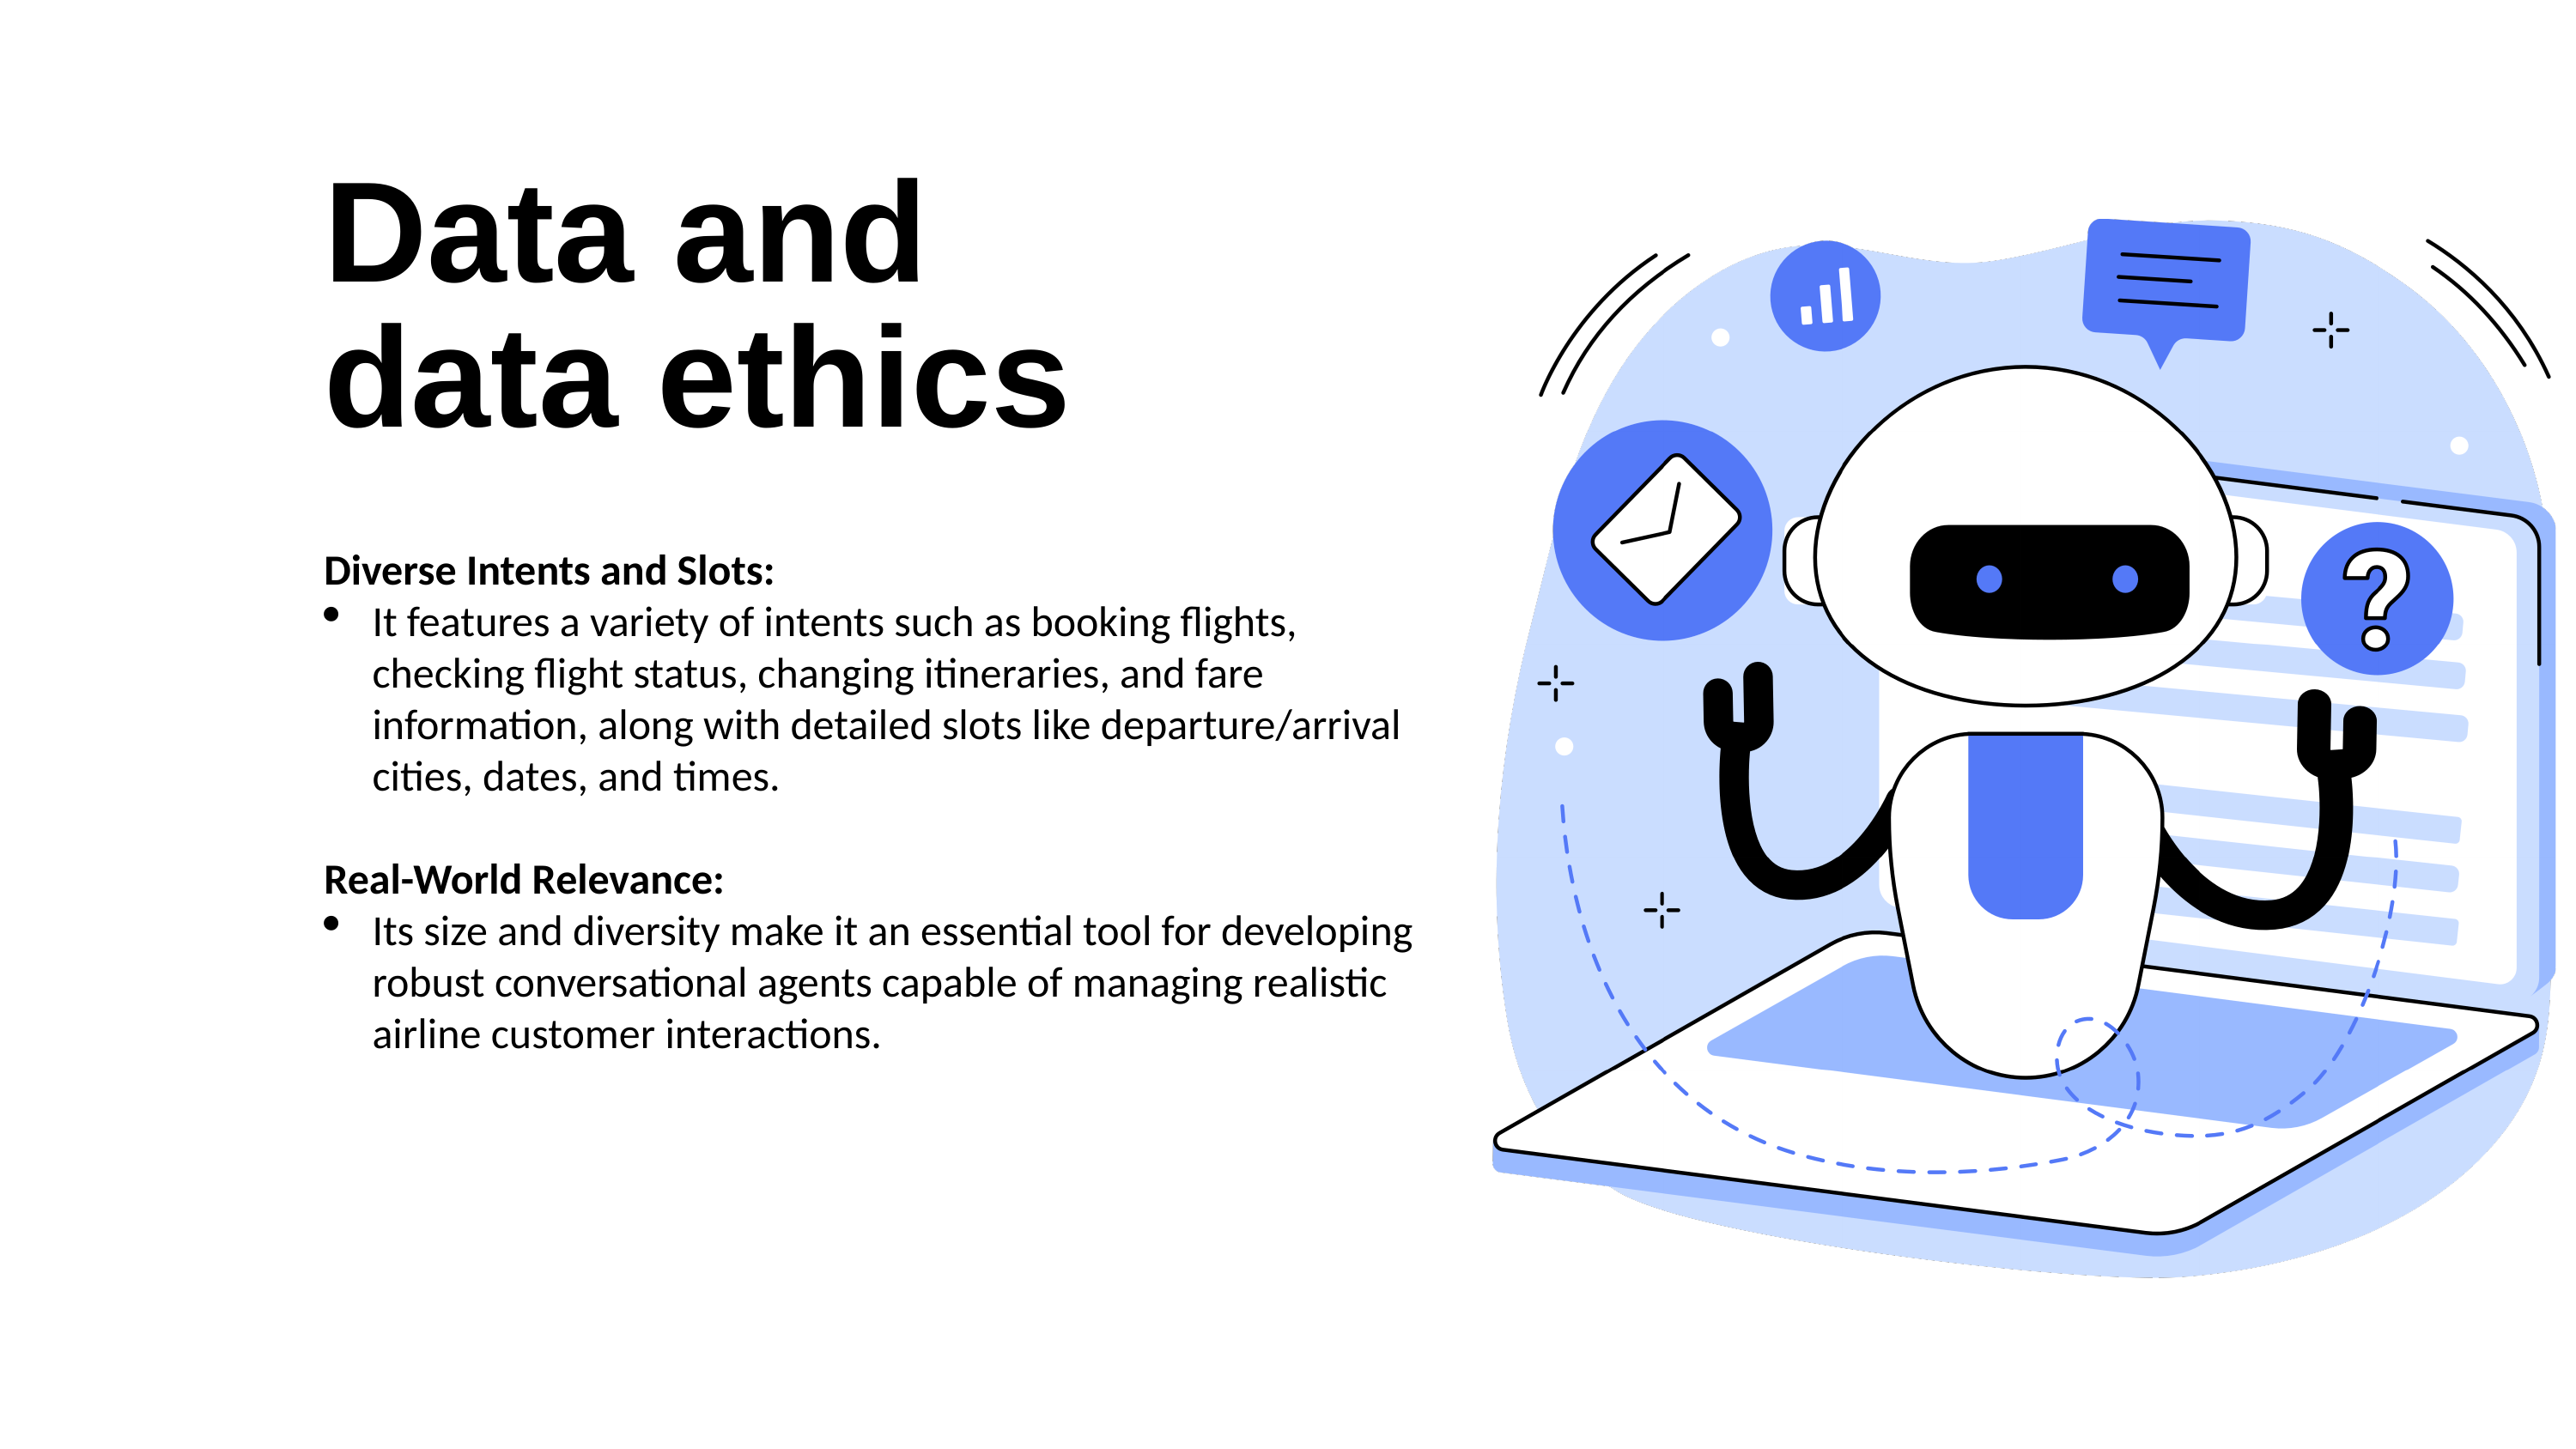

Data and data ethics

Diverse Intents and Slots:
It features a variety of intents such as booking flights, checking flight status, changing itineraries, and fare information, along with detailed slots like departure/arrival cities, dates, and times.

Real-World Relevance:
Its size and diversity make it an essential tool for developing robust conversational agents capable of managing realistic airline customer interactions.